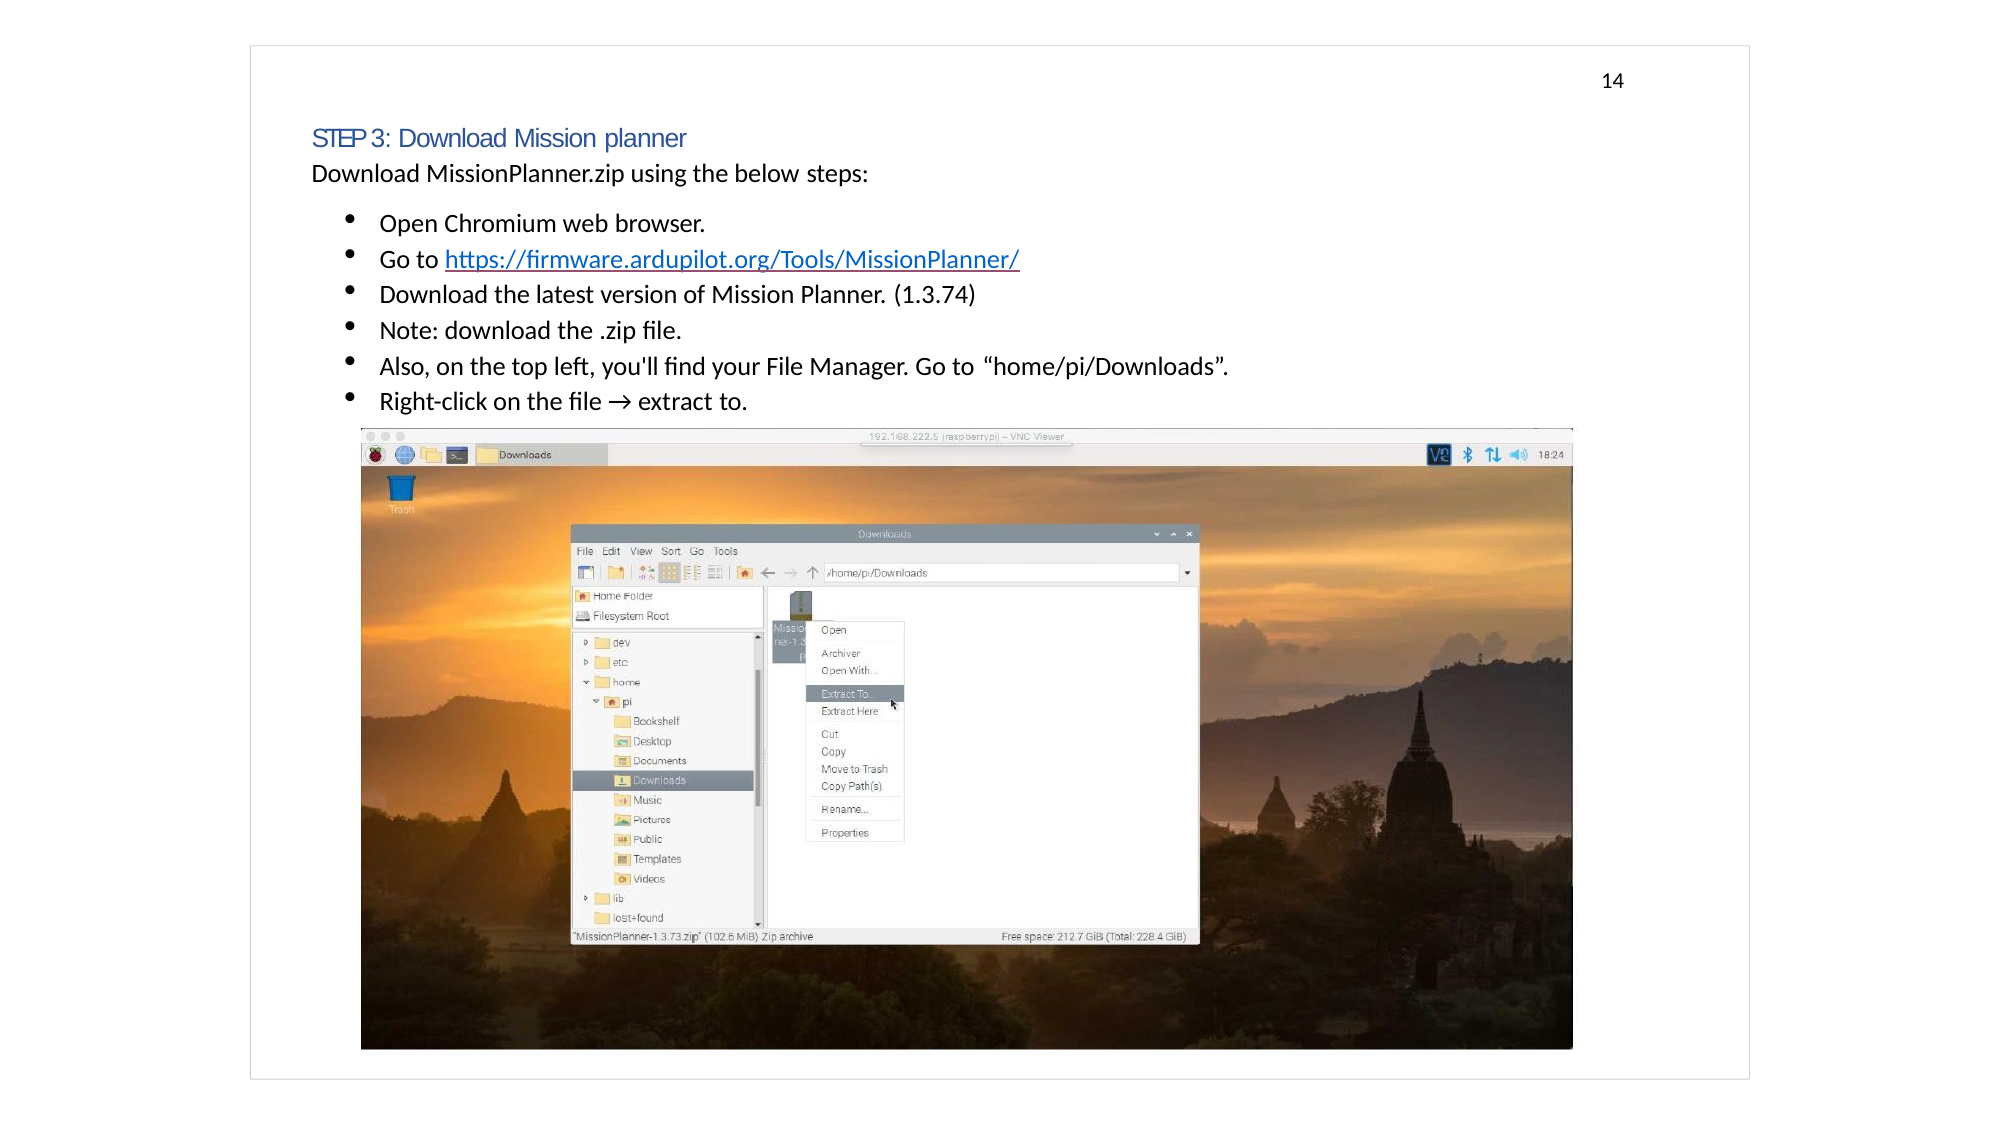

14
STEP 3: Download Mission planner
Download MissionPlanner.zip using the below steps:
Open Chromium web browser.
Go to https://firmware.ardupilot.org/Tools/MissionPlanner/
Download the latest version of Mission Planner. (1.3.74)
Note: download the .zip file.
Also, on the top left, you'll find your File Manager. Go to “home/pi/Downloads”.
Right-click on the file → extract to.